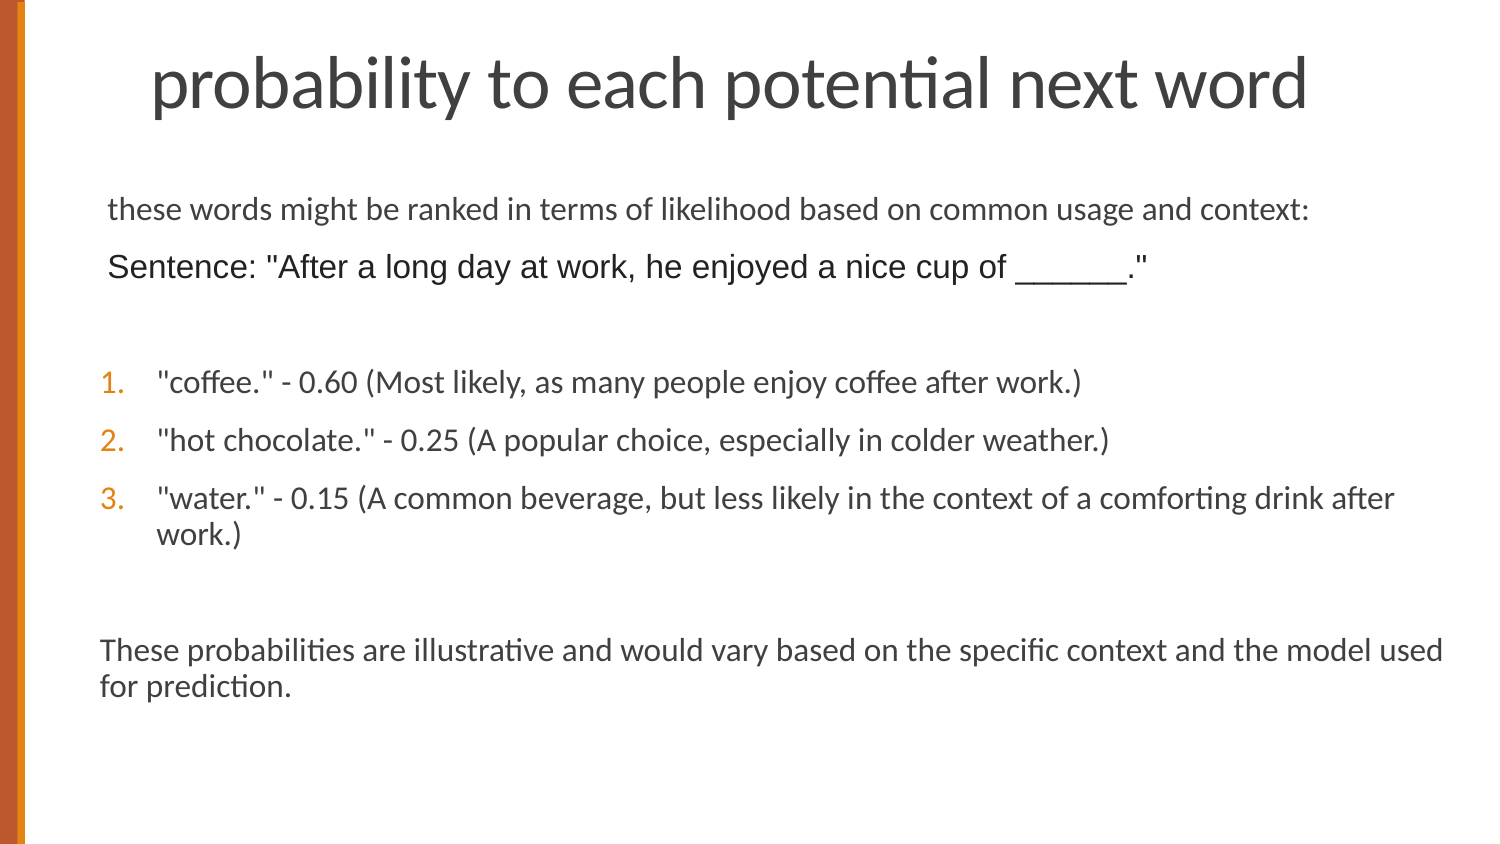

# probability to each potential next word
these words might be ranked in terms of likelihood based on common usage and context:
Sentence: "After a long day at work, he enjoyed a nice cup of ______."

"coffee." - 0.60 (Most likely, as many people enjoy coffee after work.)
"hot chocolate." - 0.25 (A popular choice, especially in colder weather.)
"water." - 0.15 (A common beverage, but less likely in the context of a comforting drink after work.)

These probabilities are illustrative and would vary based on the specific context and the model used for prediction.